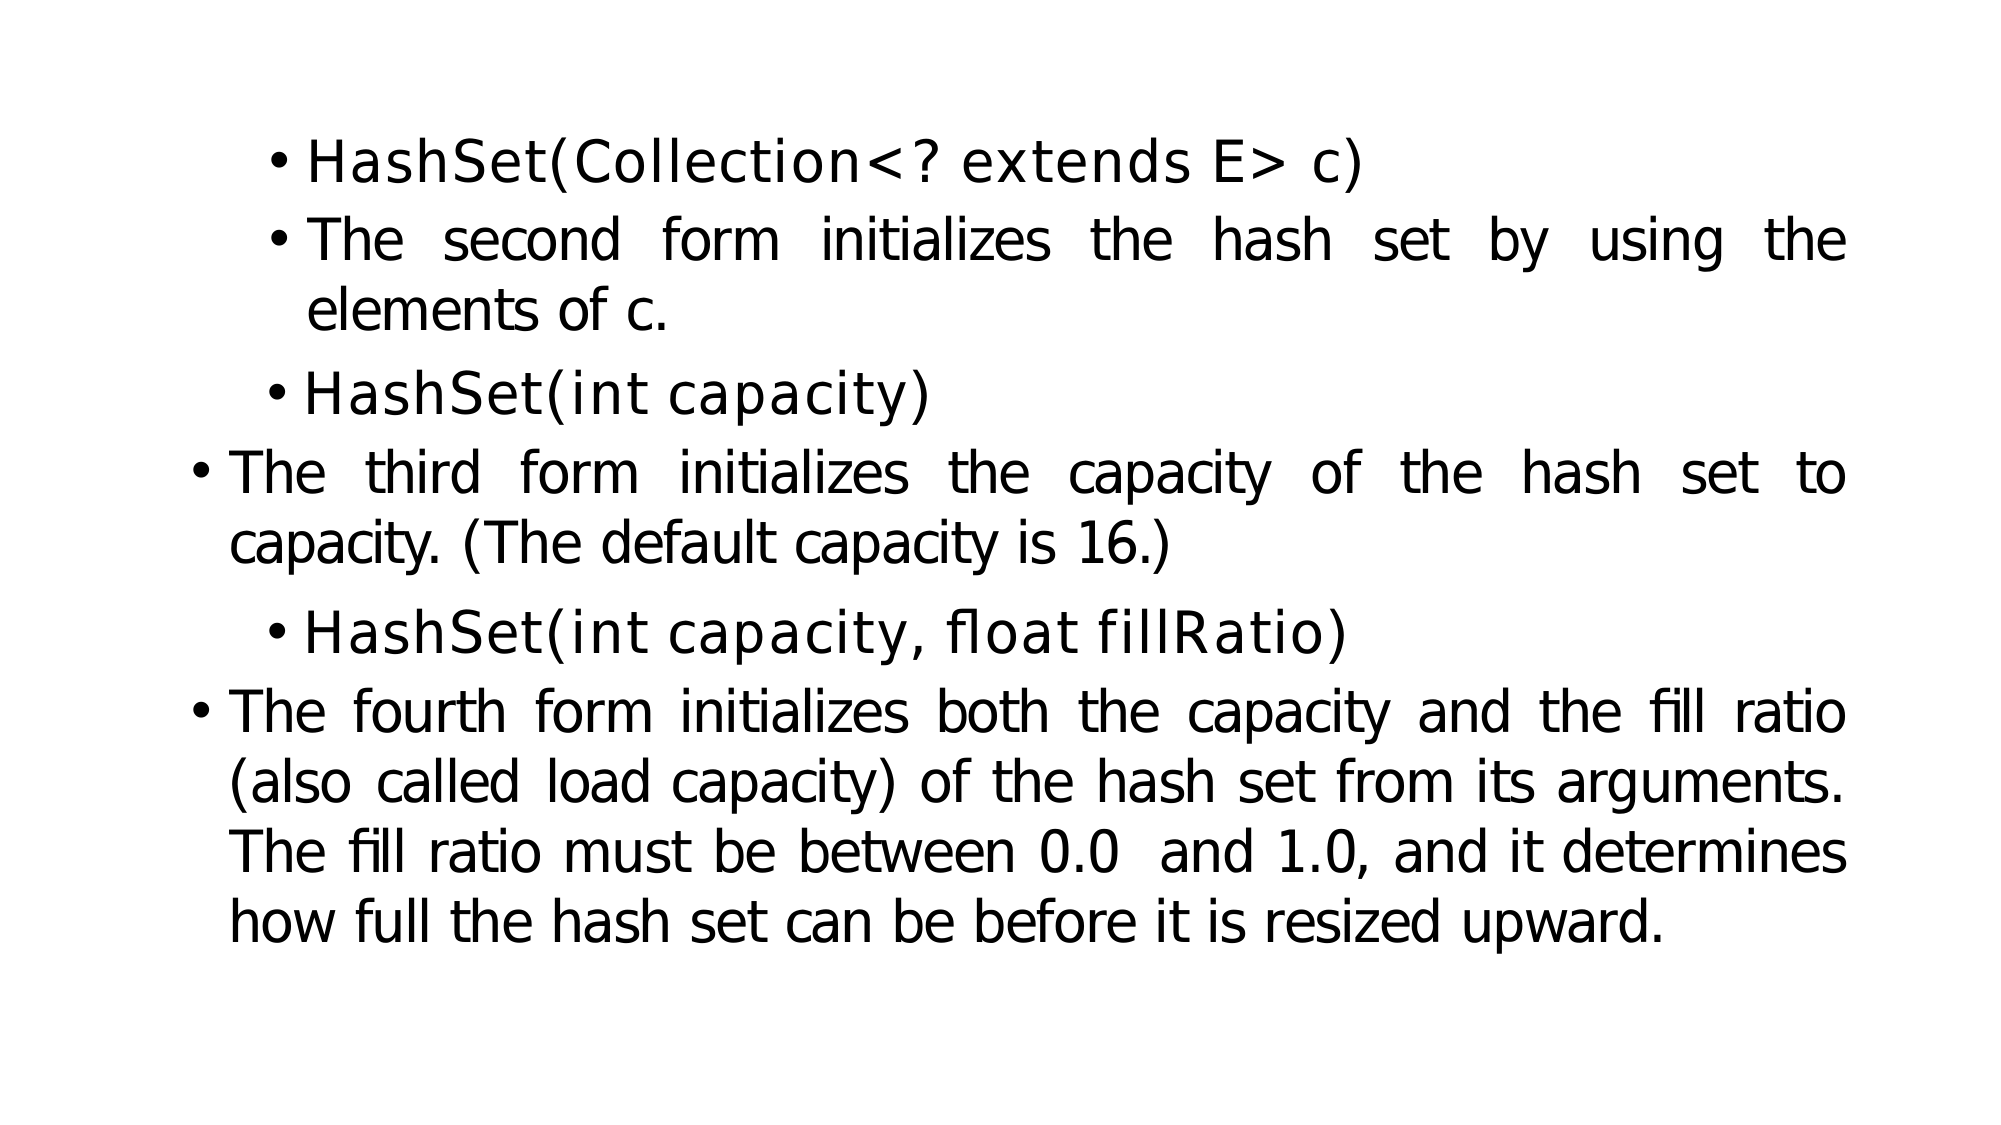

HashSet(Collection<? extends E> c)
The second form initializes the hash set by using the elements of c.
HashSet(int capacity)
The third form initializes the capacity of the hash set to capacity. (The default capacity is 16.)
HashSet(int capacity, float fillRatio)
The fourth form initializes both the capacity and the fill ratio (also called load capacity) of the hash set from its arguments. The fill ratio must be between 0.0  and 1.0, and it determines how full the hash set can be before it is resized upward.